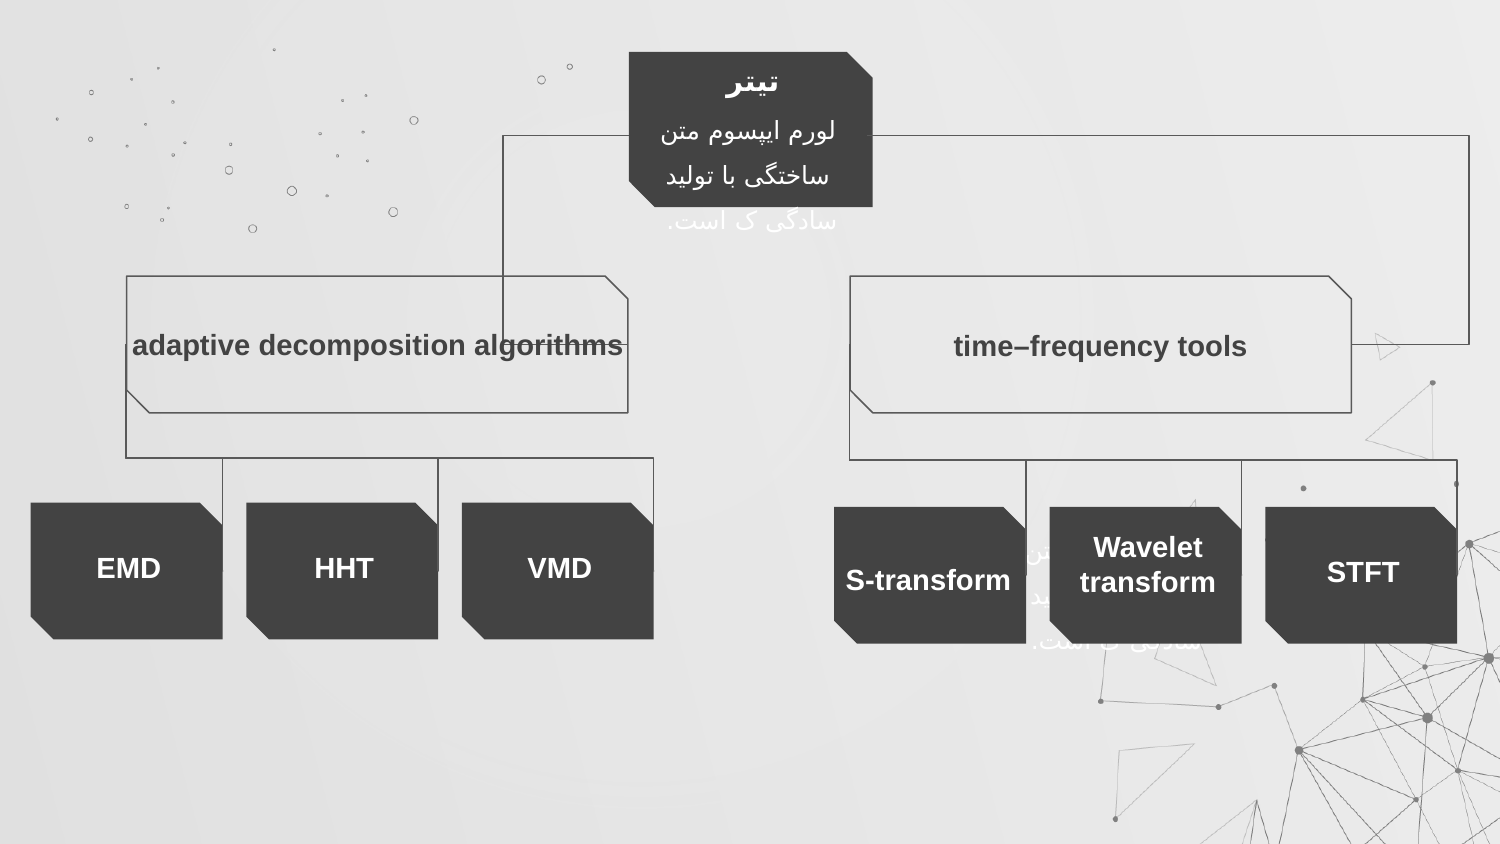

تیتر

لورم ایپسوم متن ساختگی با تولید سادگی ک است.

time–frequency tools
adaptive decomposition algorithms

EMD

HHT

VMD
لورم ایپسوم متن ساختگی با تولید سادگی ک است.

S-transform

Wavelet transform

STFT